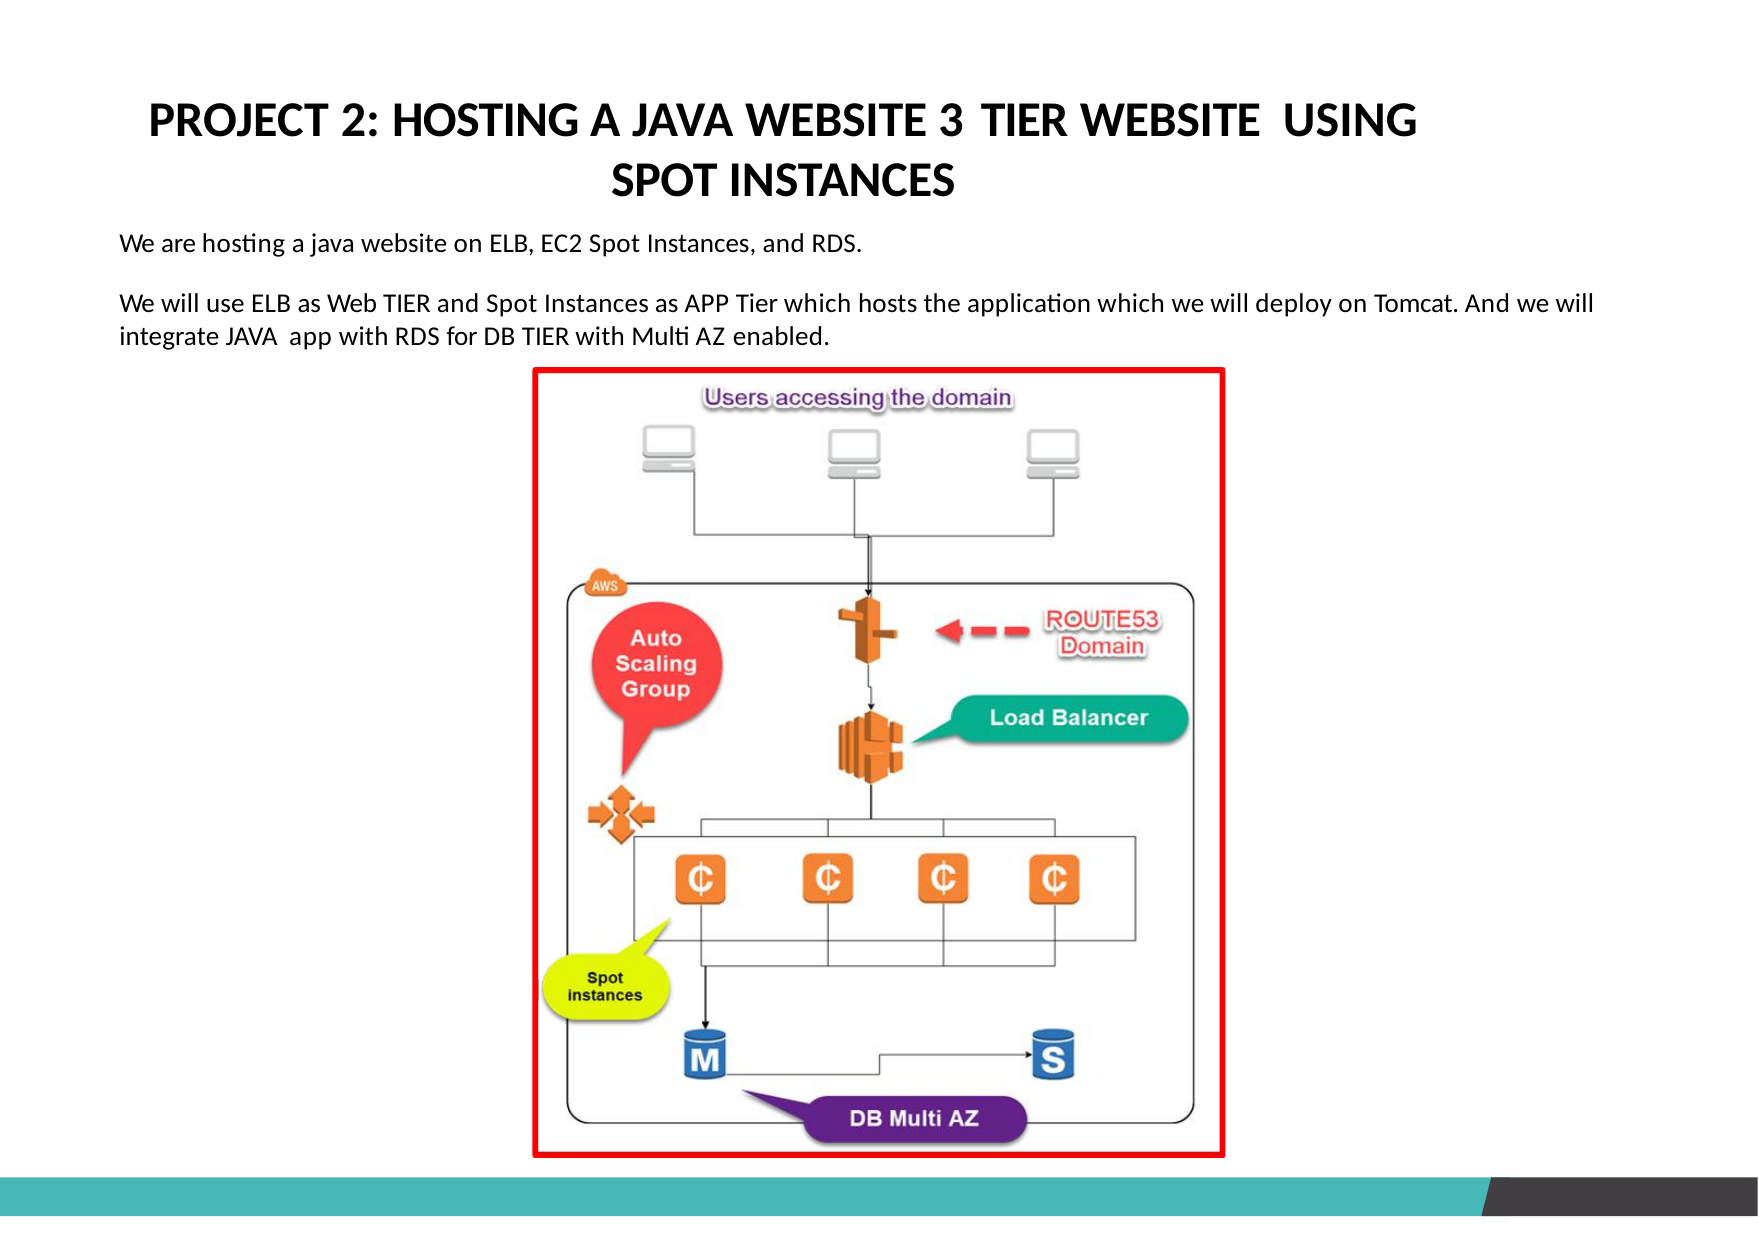

# PROJECT 2: HOSTING A JAVA WEBSITE 3 TIER WEBSITE  USING SPOT INSTANCES
We are hosting a java website on ELB, EC2 Spot Instances, and RDS.

We will use ELB as Web TIER and Spot Instances as APP Tier which hosts the application which we will deploy on Tomcat. And we will integrate JAVA  app with RDS for DB TIER with Multi AZ enabled.